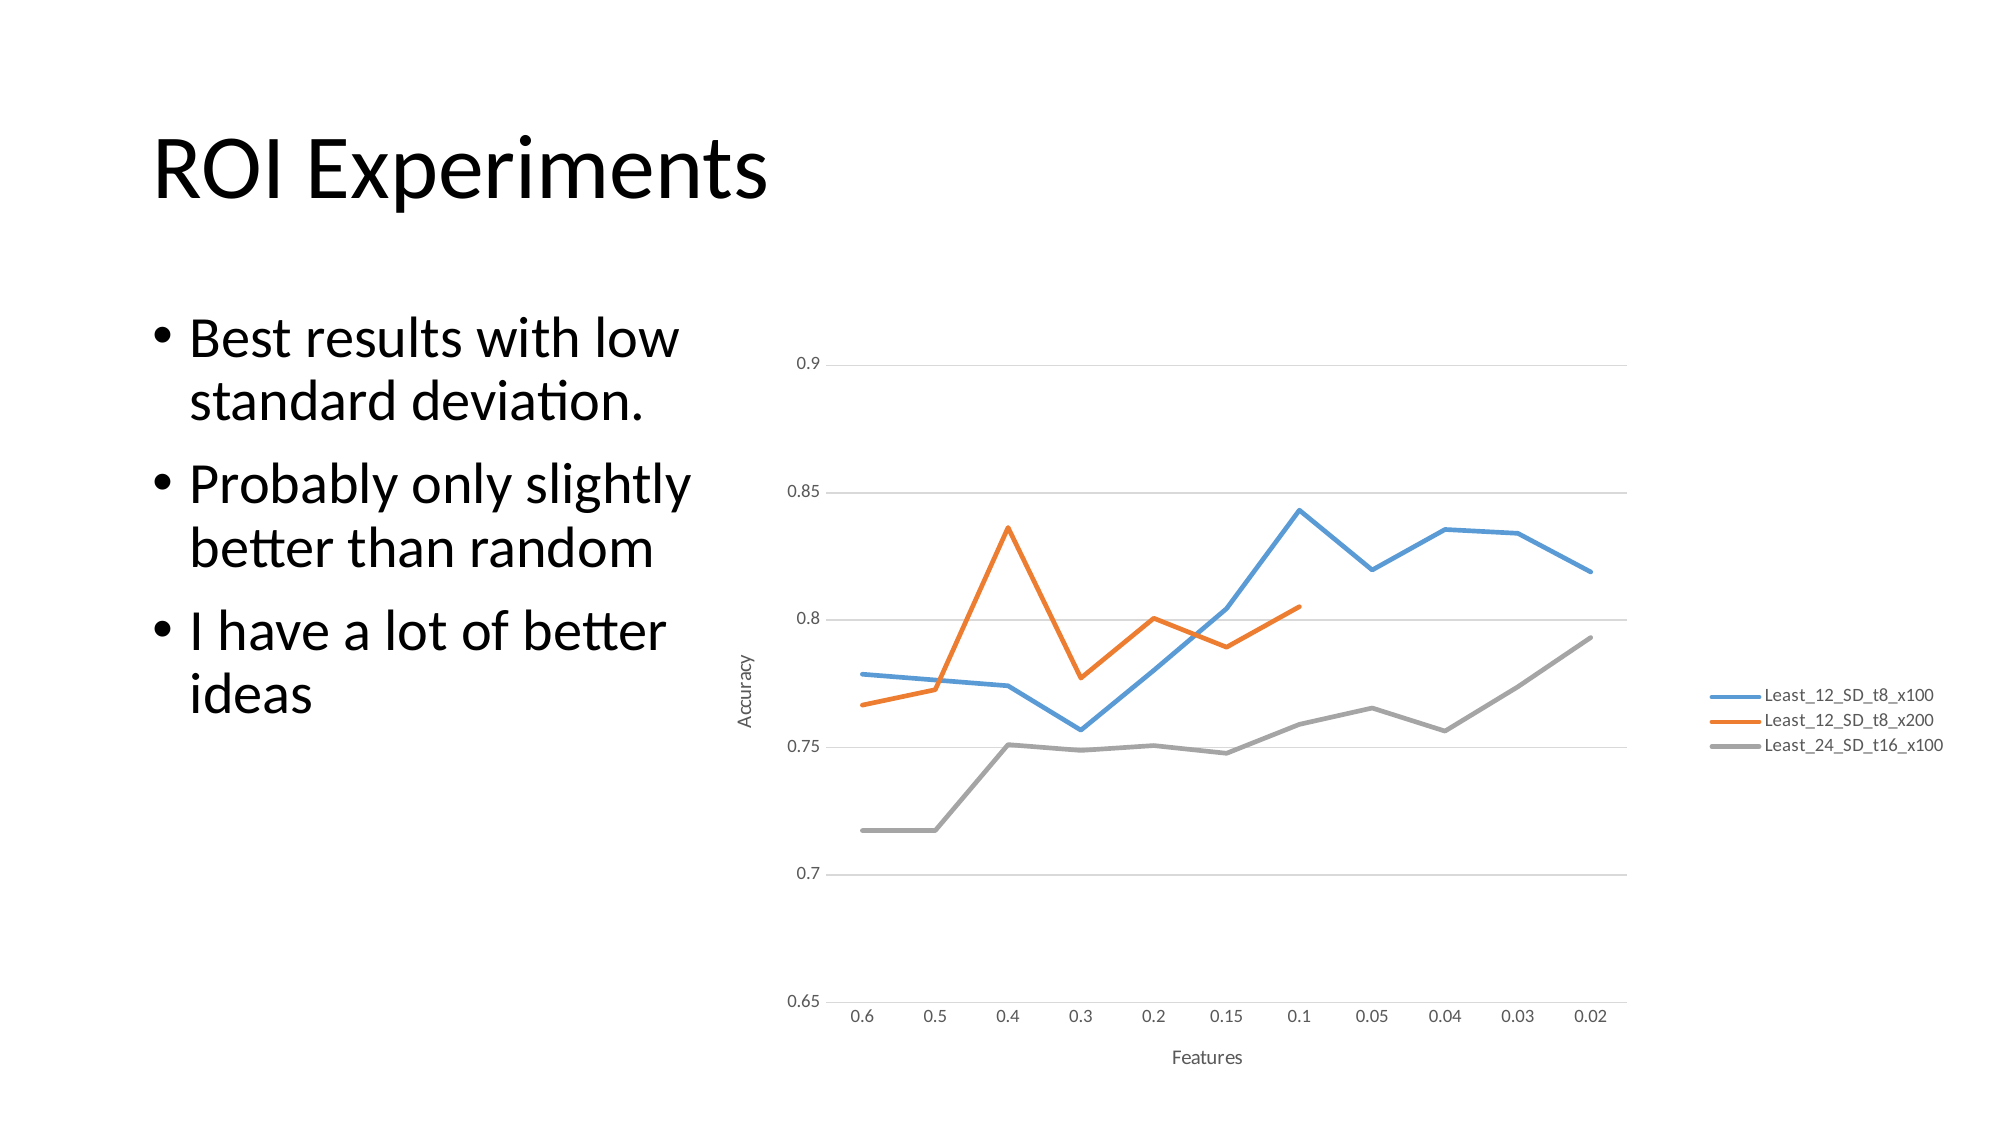

# ROI Experiments
Best results with low standard deviation.
Probably only slightly better than random
I have a lot of better ideas

[unsupported chart]